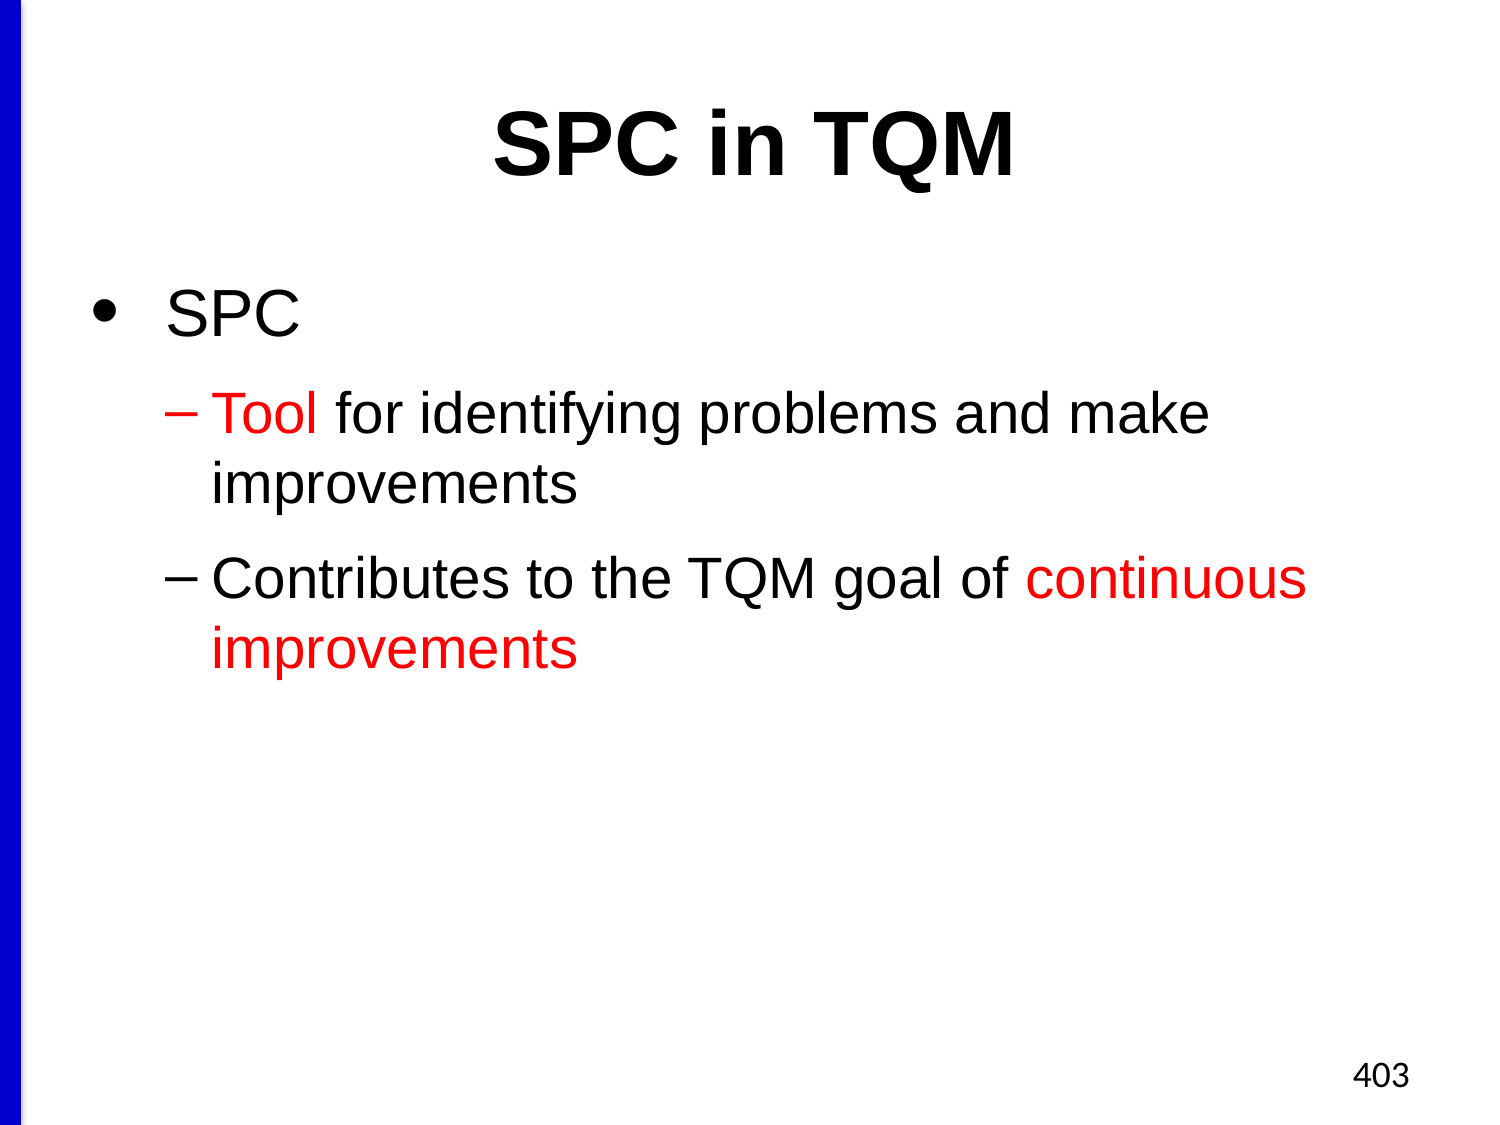

# SPC in TQM
SPC
Tool for identifying problems and make improvements
Contributes to the TQM goal of continuous improvements

403